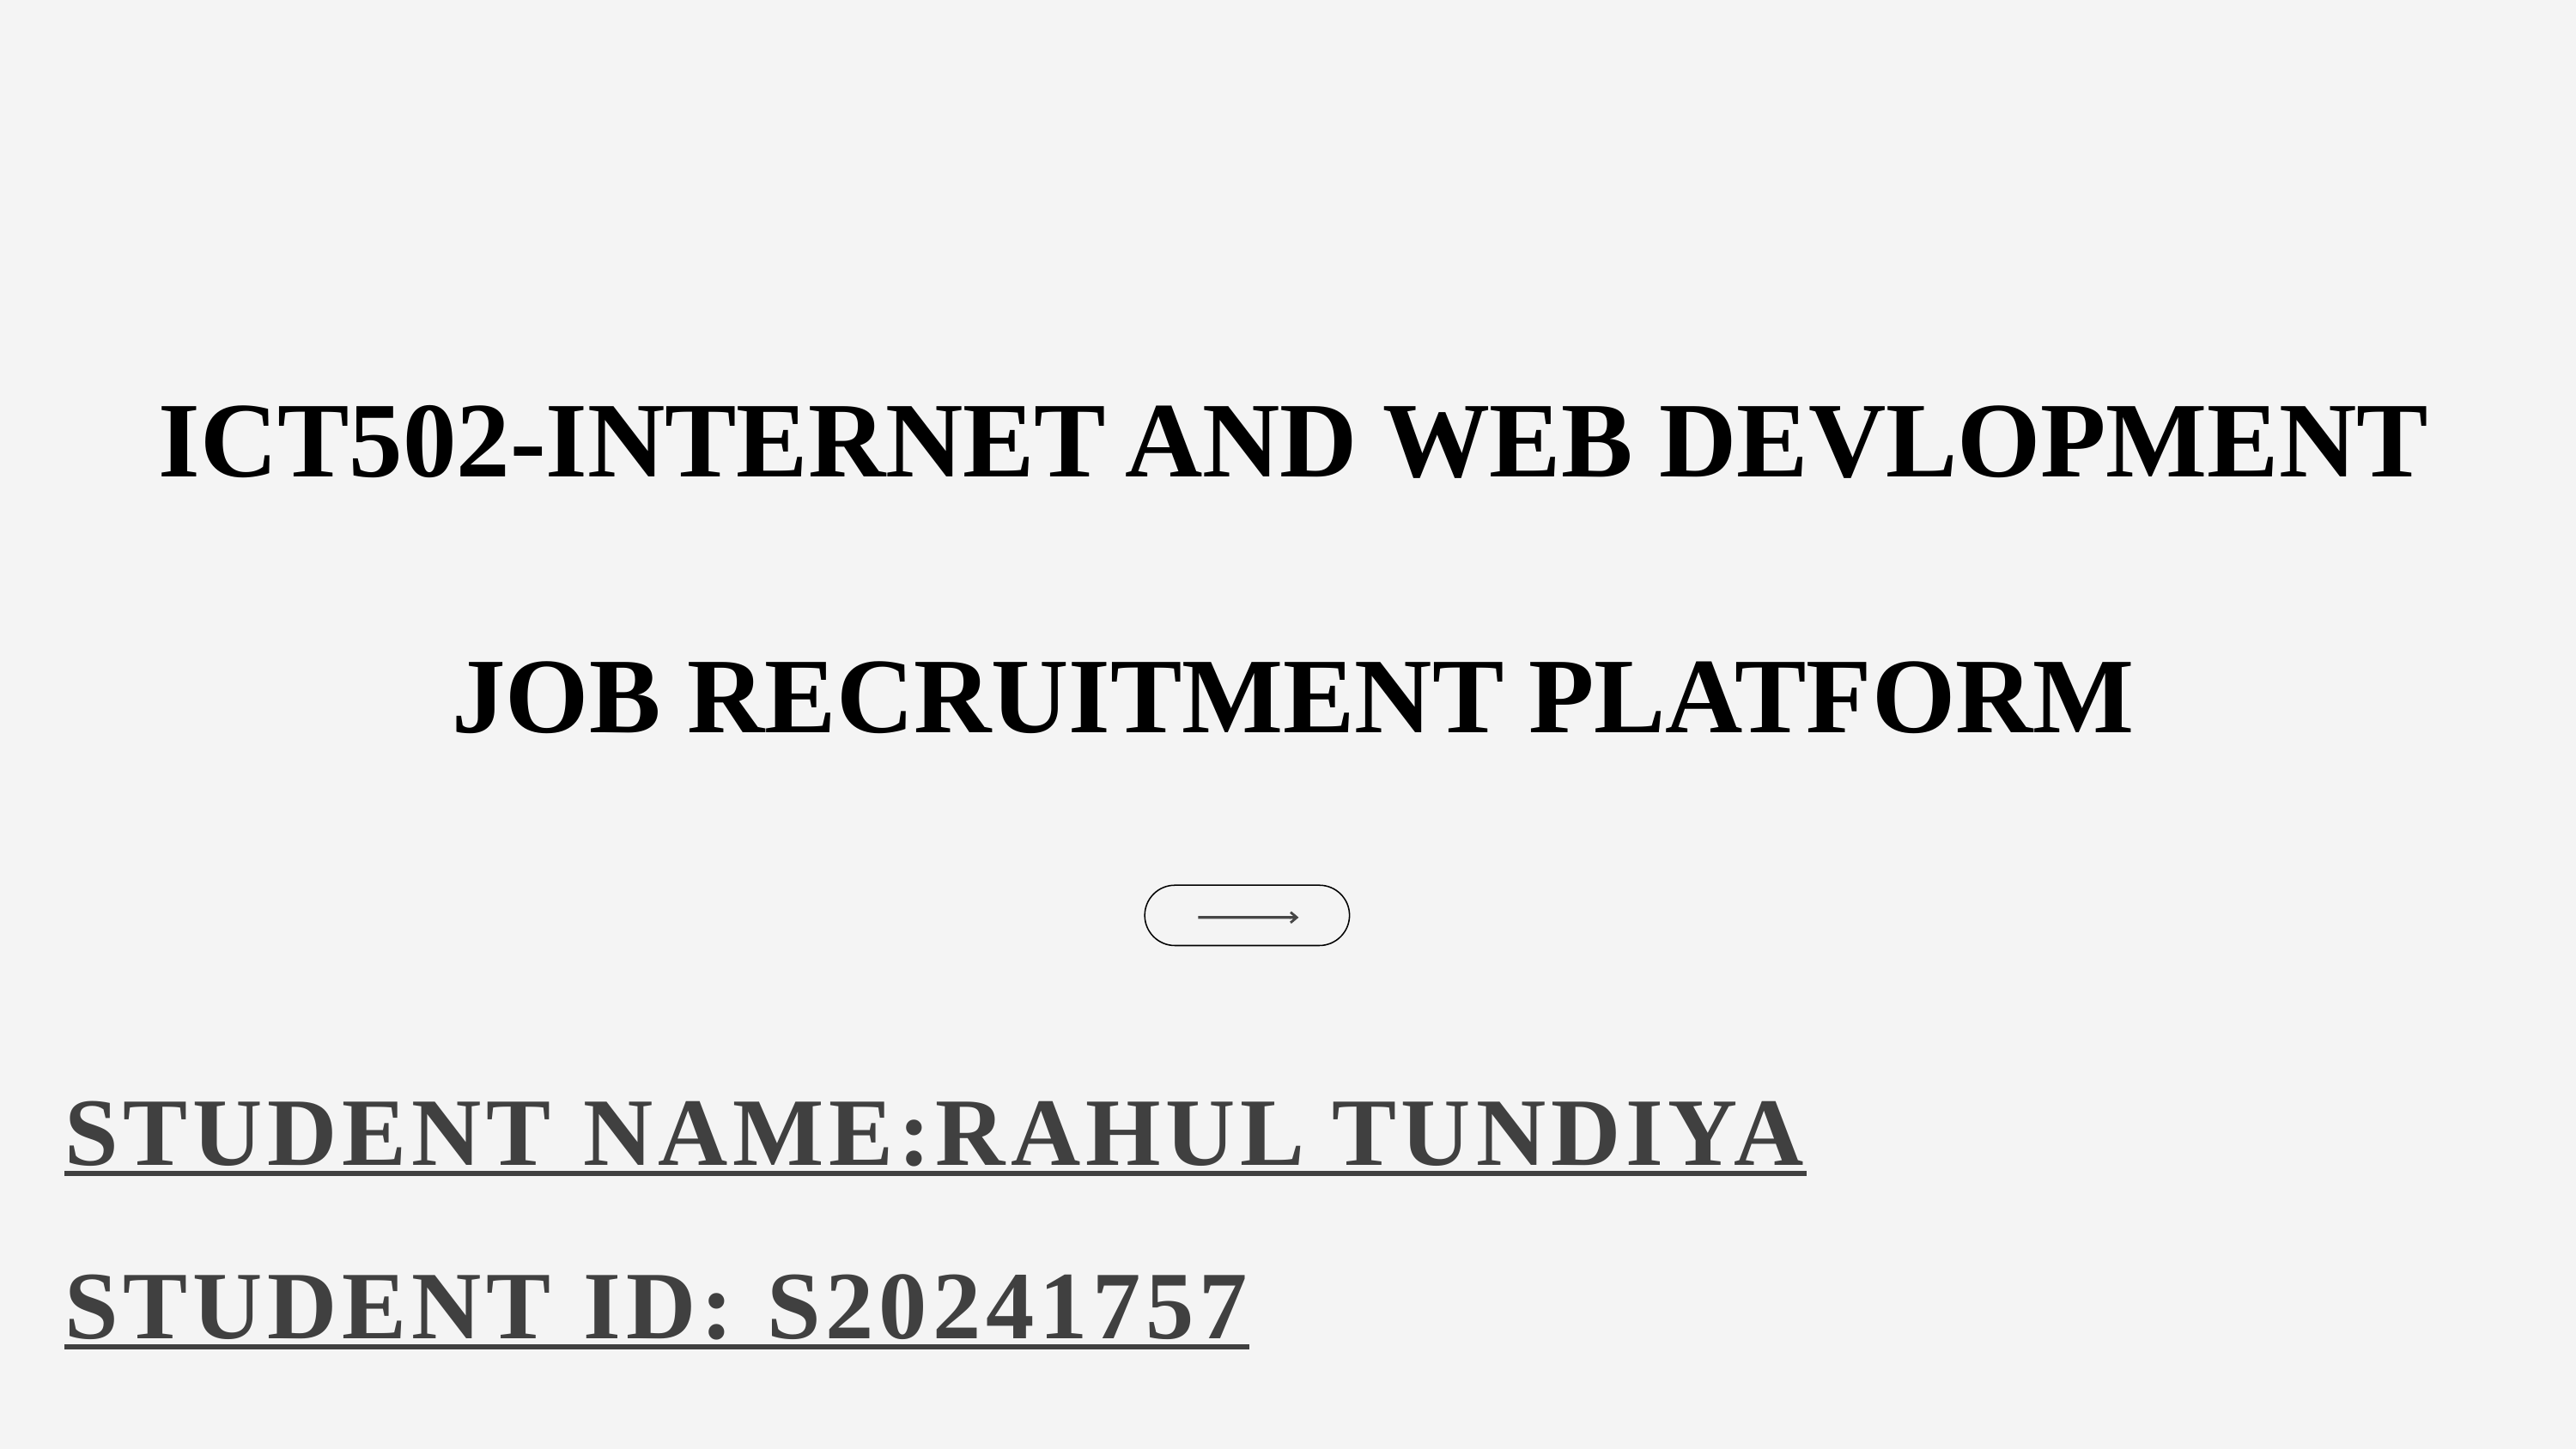

ICT502-INTERNET AND WEB DEVLOPMENT
JOB RECRUITMENT PLATFORM
STUDENT NAME:RAHUL TUNDIYA
STUDENT ID: S20241757